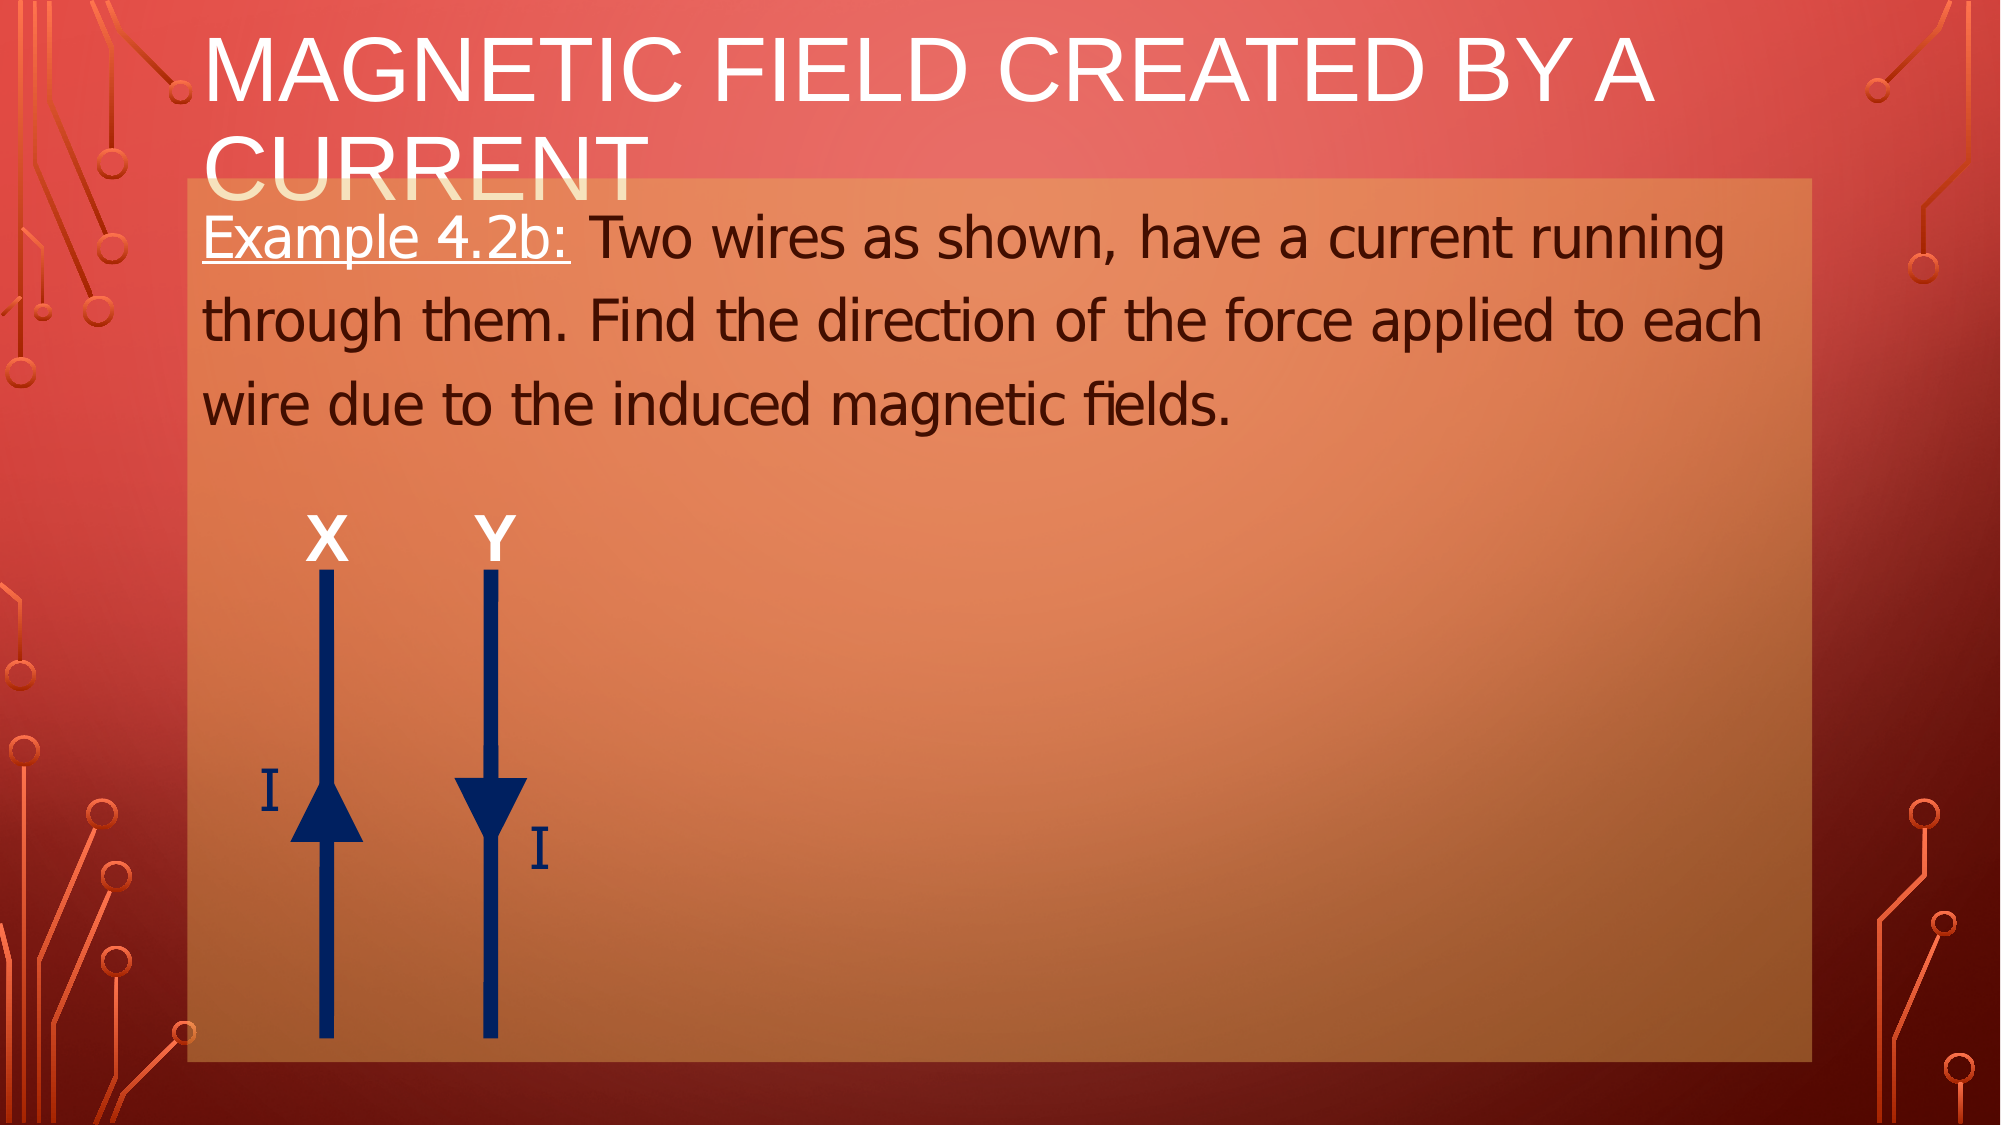

# Magnetic Field created by a Current
Example 4.2b: Two wires as shown, have a current running through them. Find the direction of the force applied to each wire due to the induced magnetic fields.

X
Y
I
I